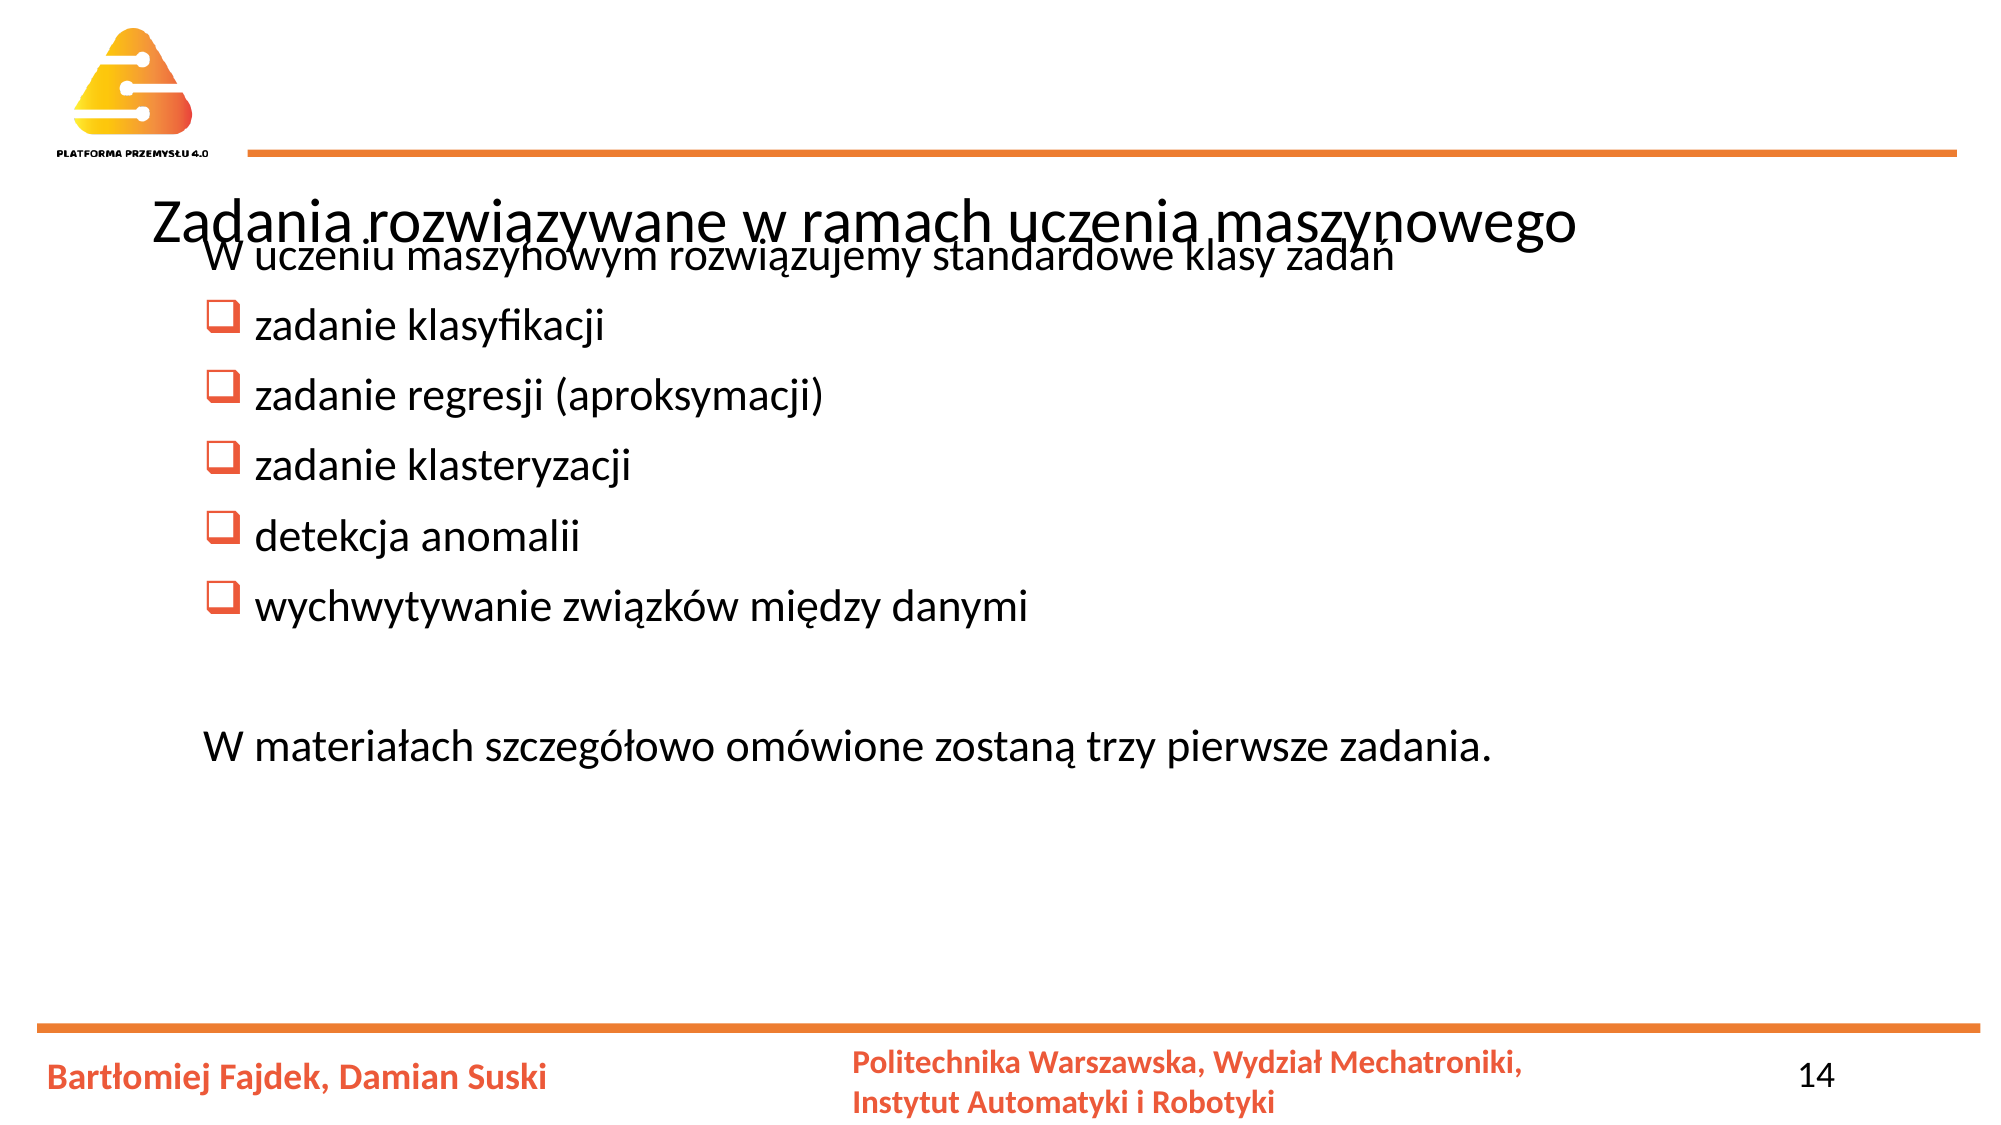

# Zadania rozwiązywane w ramach uczenia maszynowego
W uczeniu maszynowym rozwiązujemy standardowe klasy zadań
 zadanie klasyfikacji
 zadanie regresji (aproksymacji)
 zadanie klasteryzacji
 detekcja anomalii
 wychwytywanie związków między danymi

W materiałach szczegółowo omówione zostaną trzy pierwsze zadania.
14